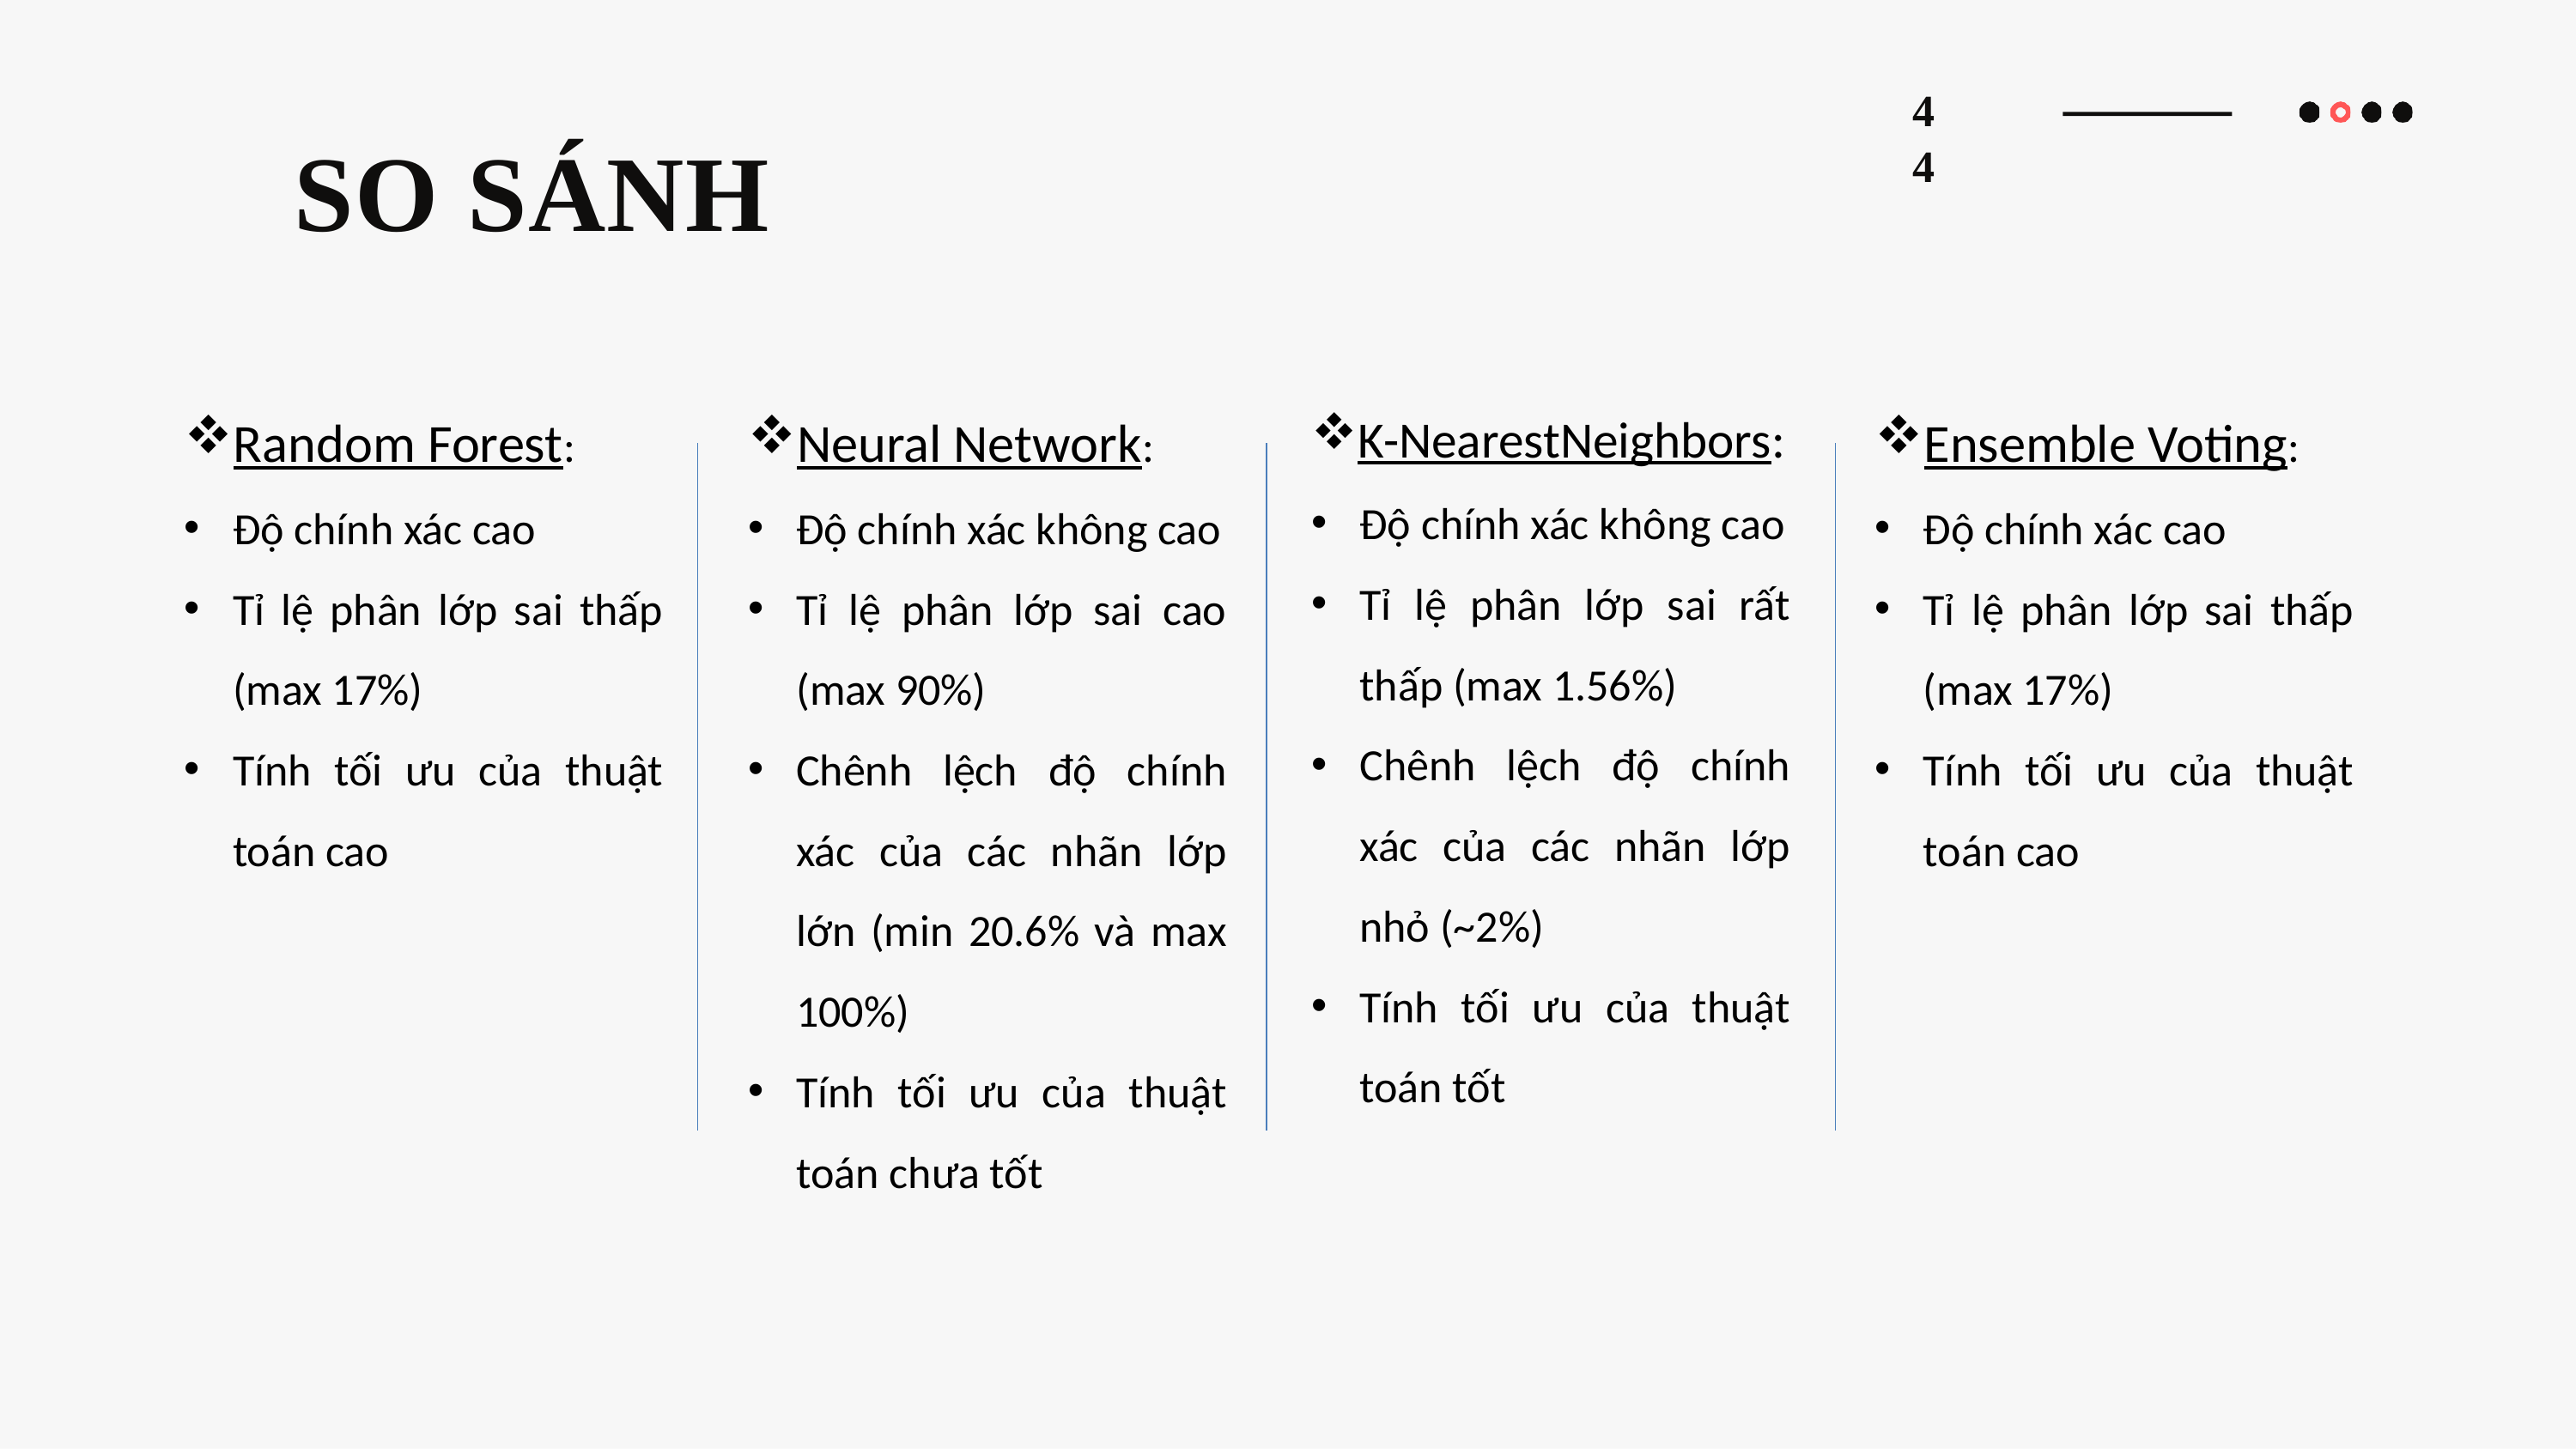

4
4

SO SÁNH
Random Forest:
Độ chính xác cao
Tỉ lệ phân lớp sai thấp (max 17%)
Tính tối ưu của thuật toán cao
Neural Network:
Độ chính xác không cao
Tỉ lệ phân lớp sai cao (max 90%)
Chênh lệch độ chính xác của các nhãn lớp lớn (min 20.6% và max 100%)
Tính tối ưu của thuật toán chưa tốt
K-NearestNeighbors:
Độ chính xác không cao
Tỉ lệ phân lớp sai rất thấp (max 1.56%)
Chênh lệch độ chính xác của các nhãn lớp nhỏ (~2%)
Tính tối ưu của thuật toán tốt
Ensemble Voting:
Độ chính xác cao
Tỉ lệ phân lớp sai thấp (max 17%)
Tính tối ưu của thuật toán cao